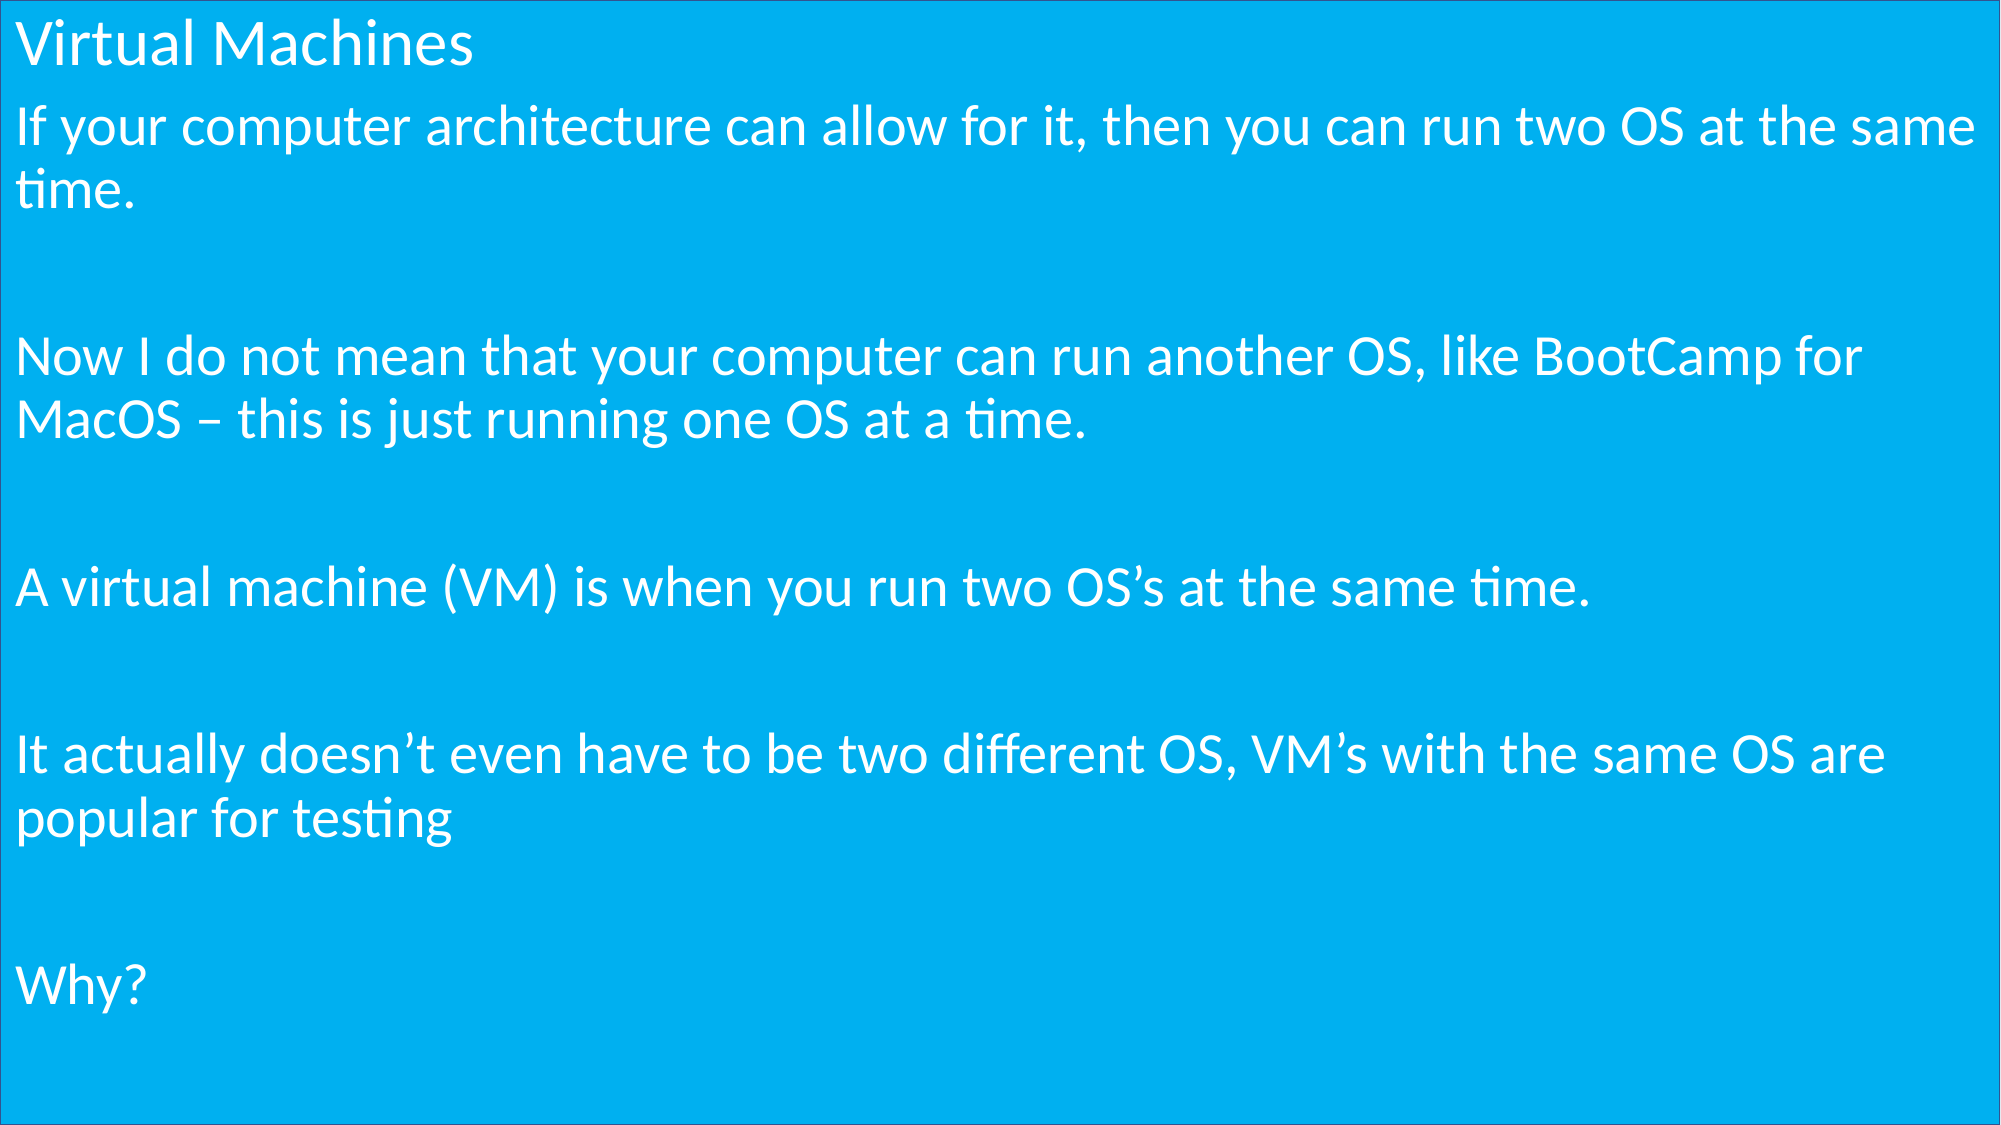

# Virtual Machines
If your computer architecture can allow for it, then you can run two OS at the same time.

Now I do not mean that your computer can run another OS, like BootCamp for MacOS – this is just running one OS at a time.

A virtual machine (VM) is when you run two OS’s at the same time.

It actually doesn’t even have to be two different OS, VM’s with the same OS are popular for testing

Why?